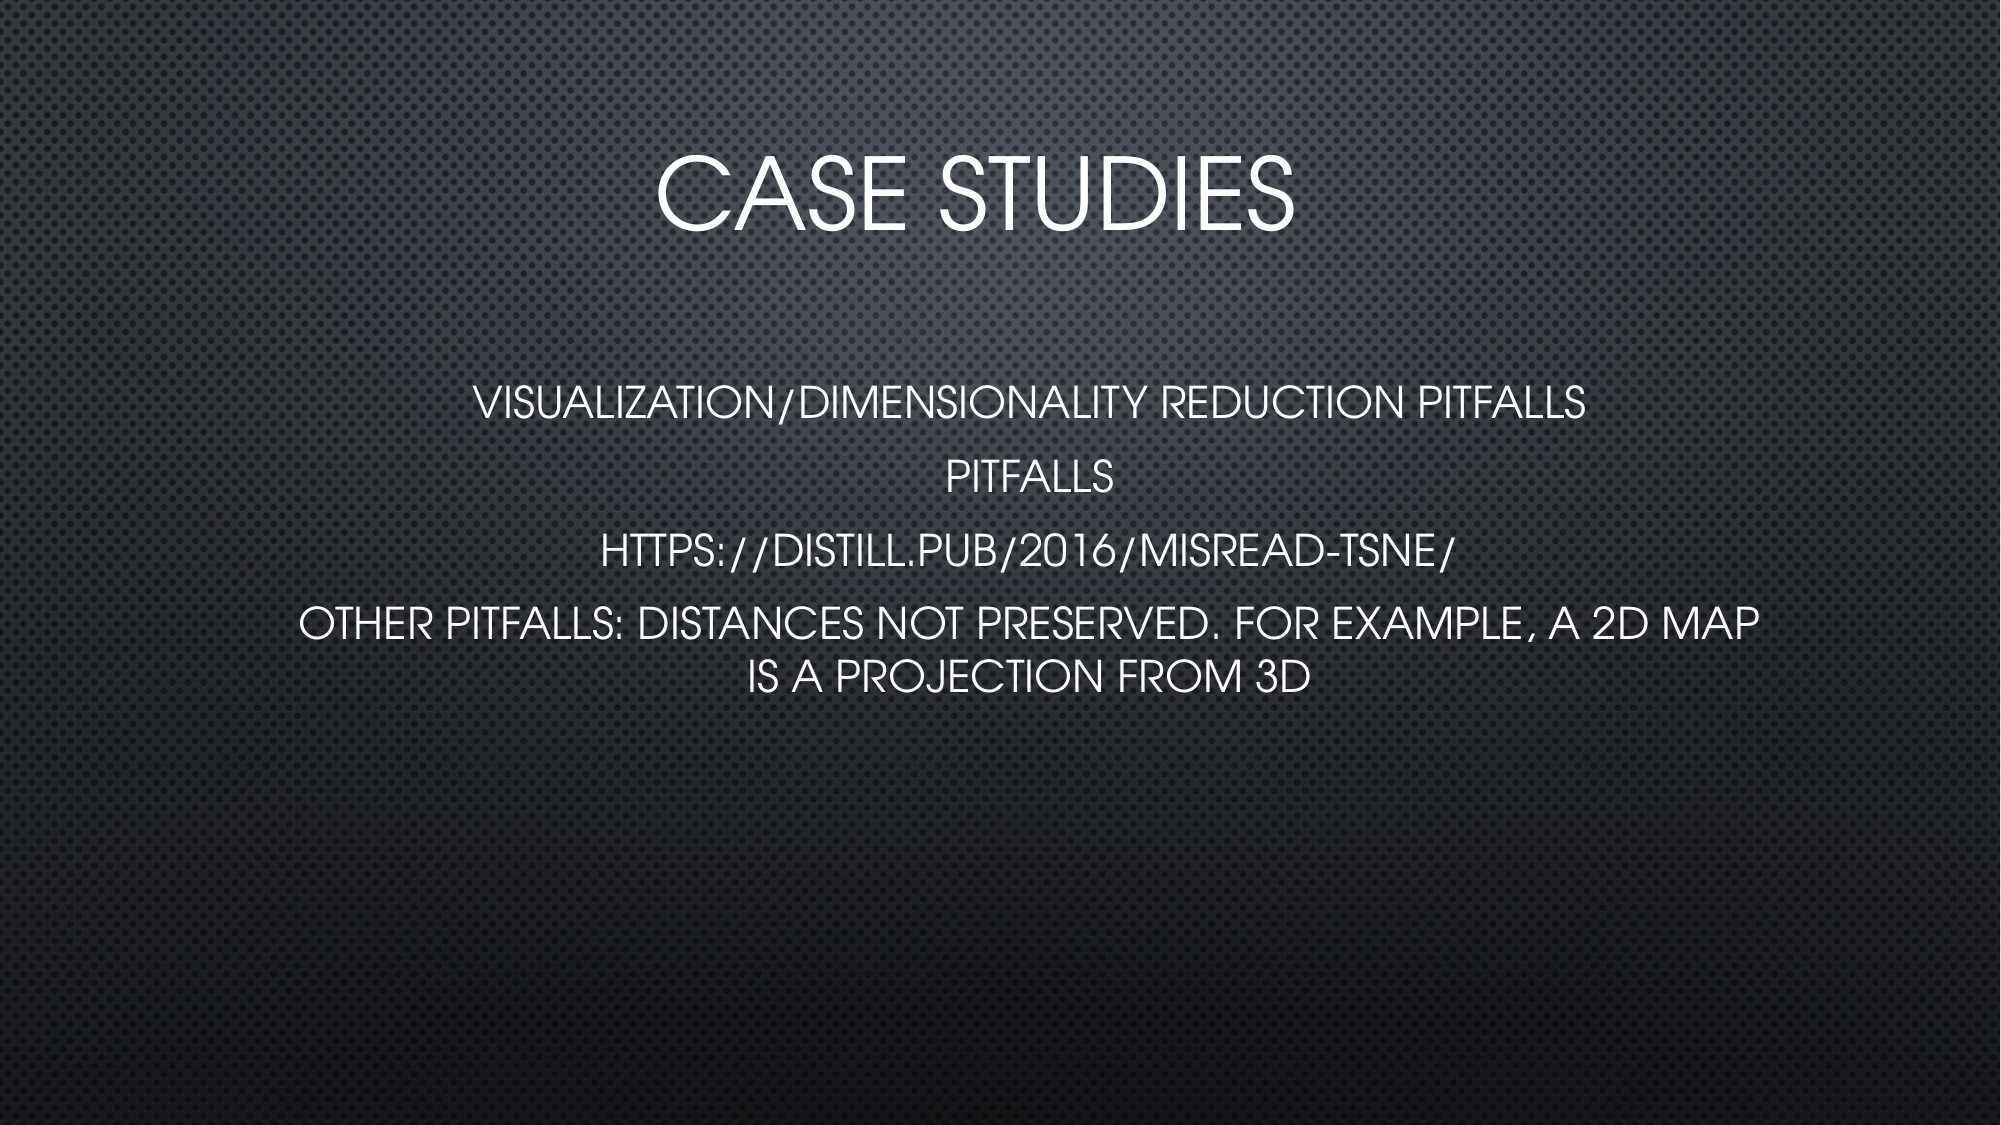

Case studies
Visualization/dimensionality reduction pitfalls
Pitfalls
https://distill.pub/2016/misread-tsne/
Other pitfalls: distances not preserved. For example, a 2d map is a projection from 3D